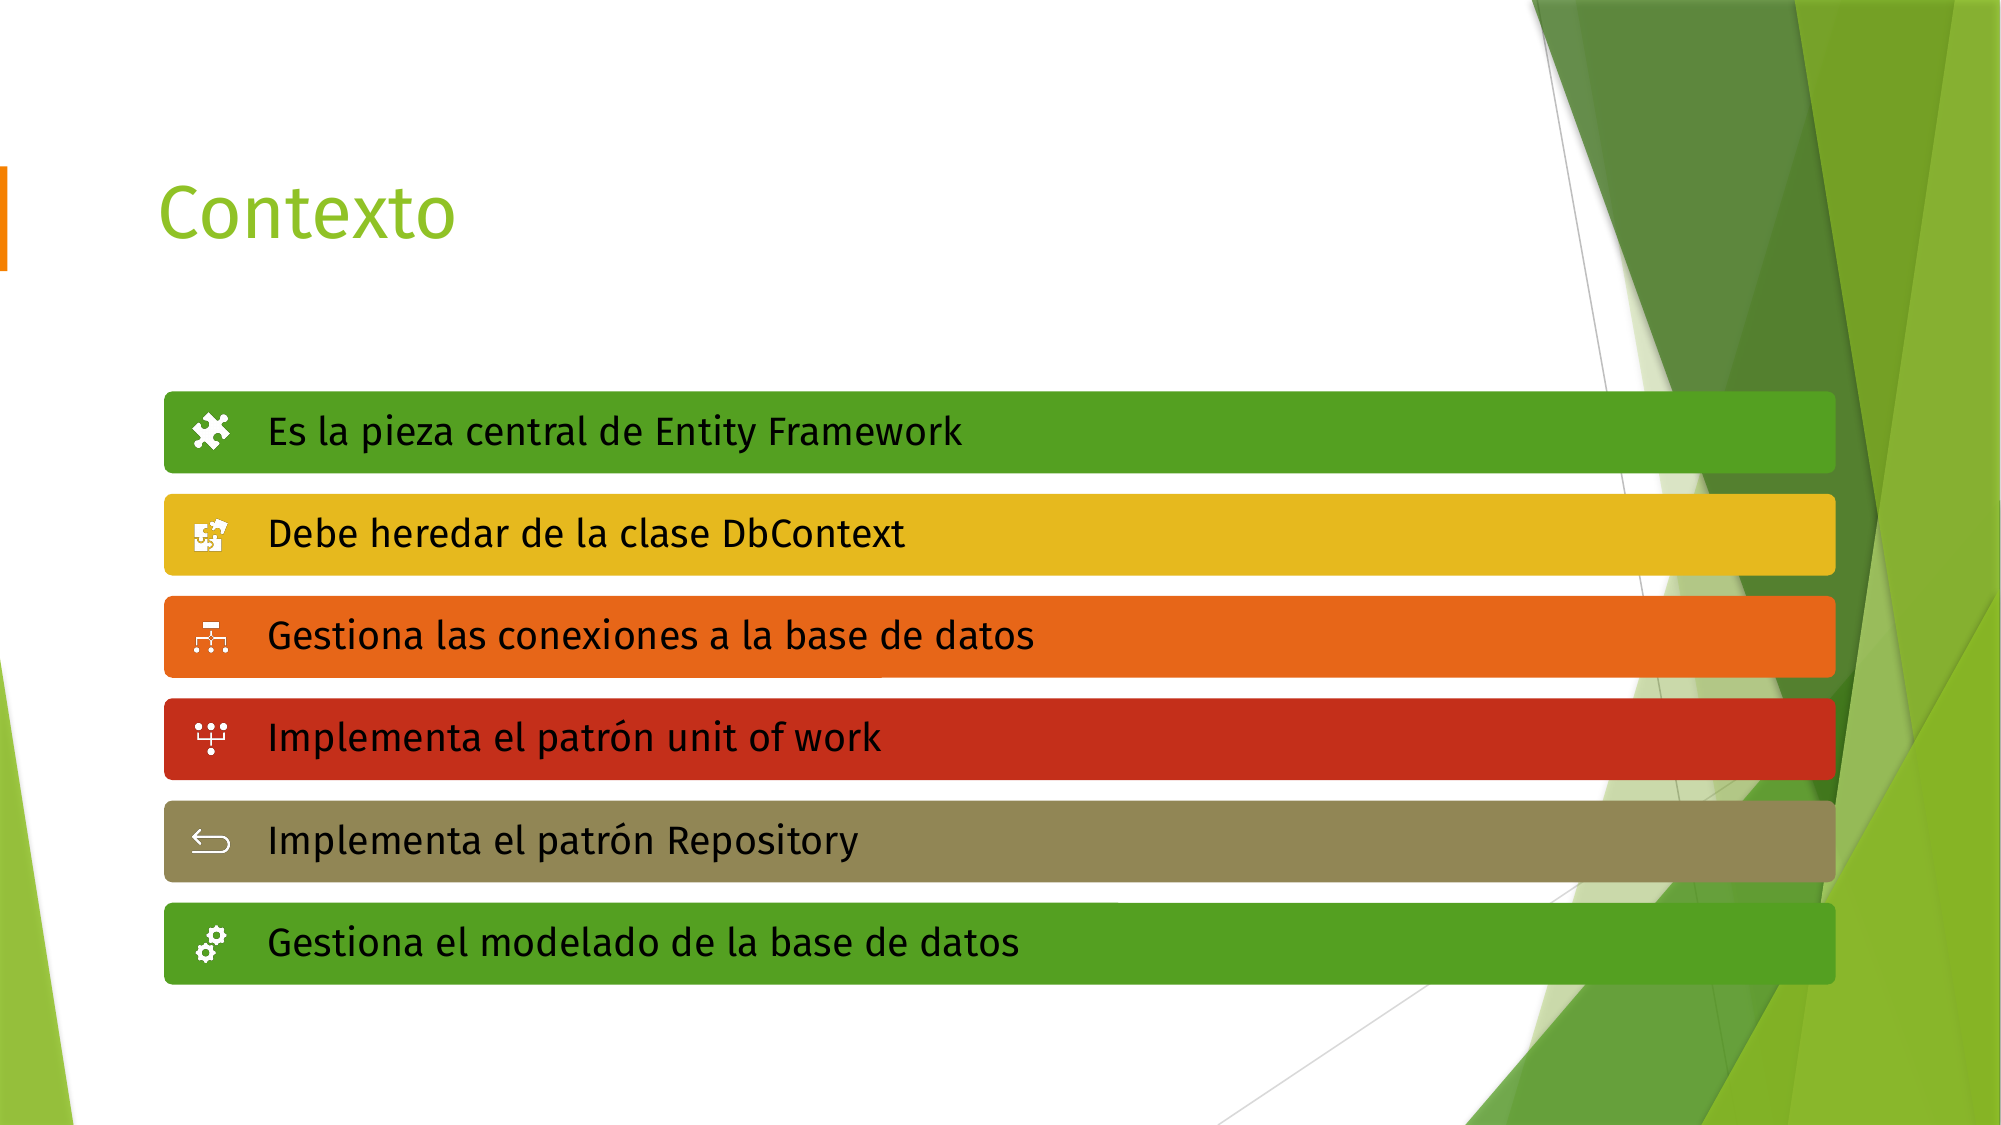

# Contexto
Es la pieza central de Entity Framework
Debe heredar de la clase DbContext
Gestiona las conexiones a la base de datos
Implementa el patrón unit of work
Implementa el patrón Repository
Gestiona el modelado de la base de datos